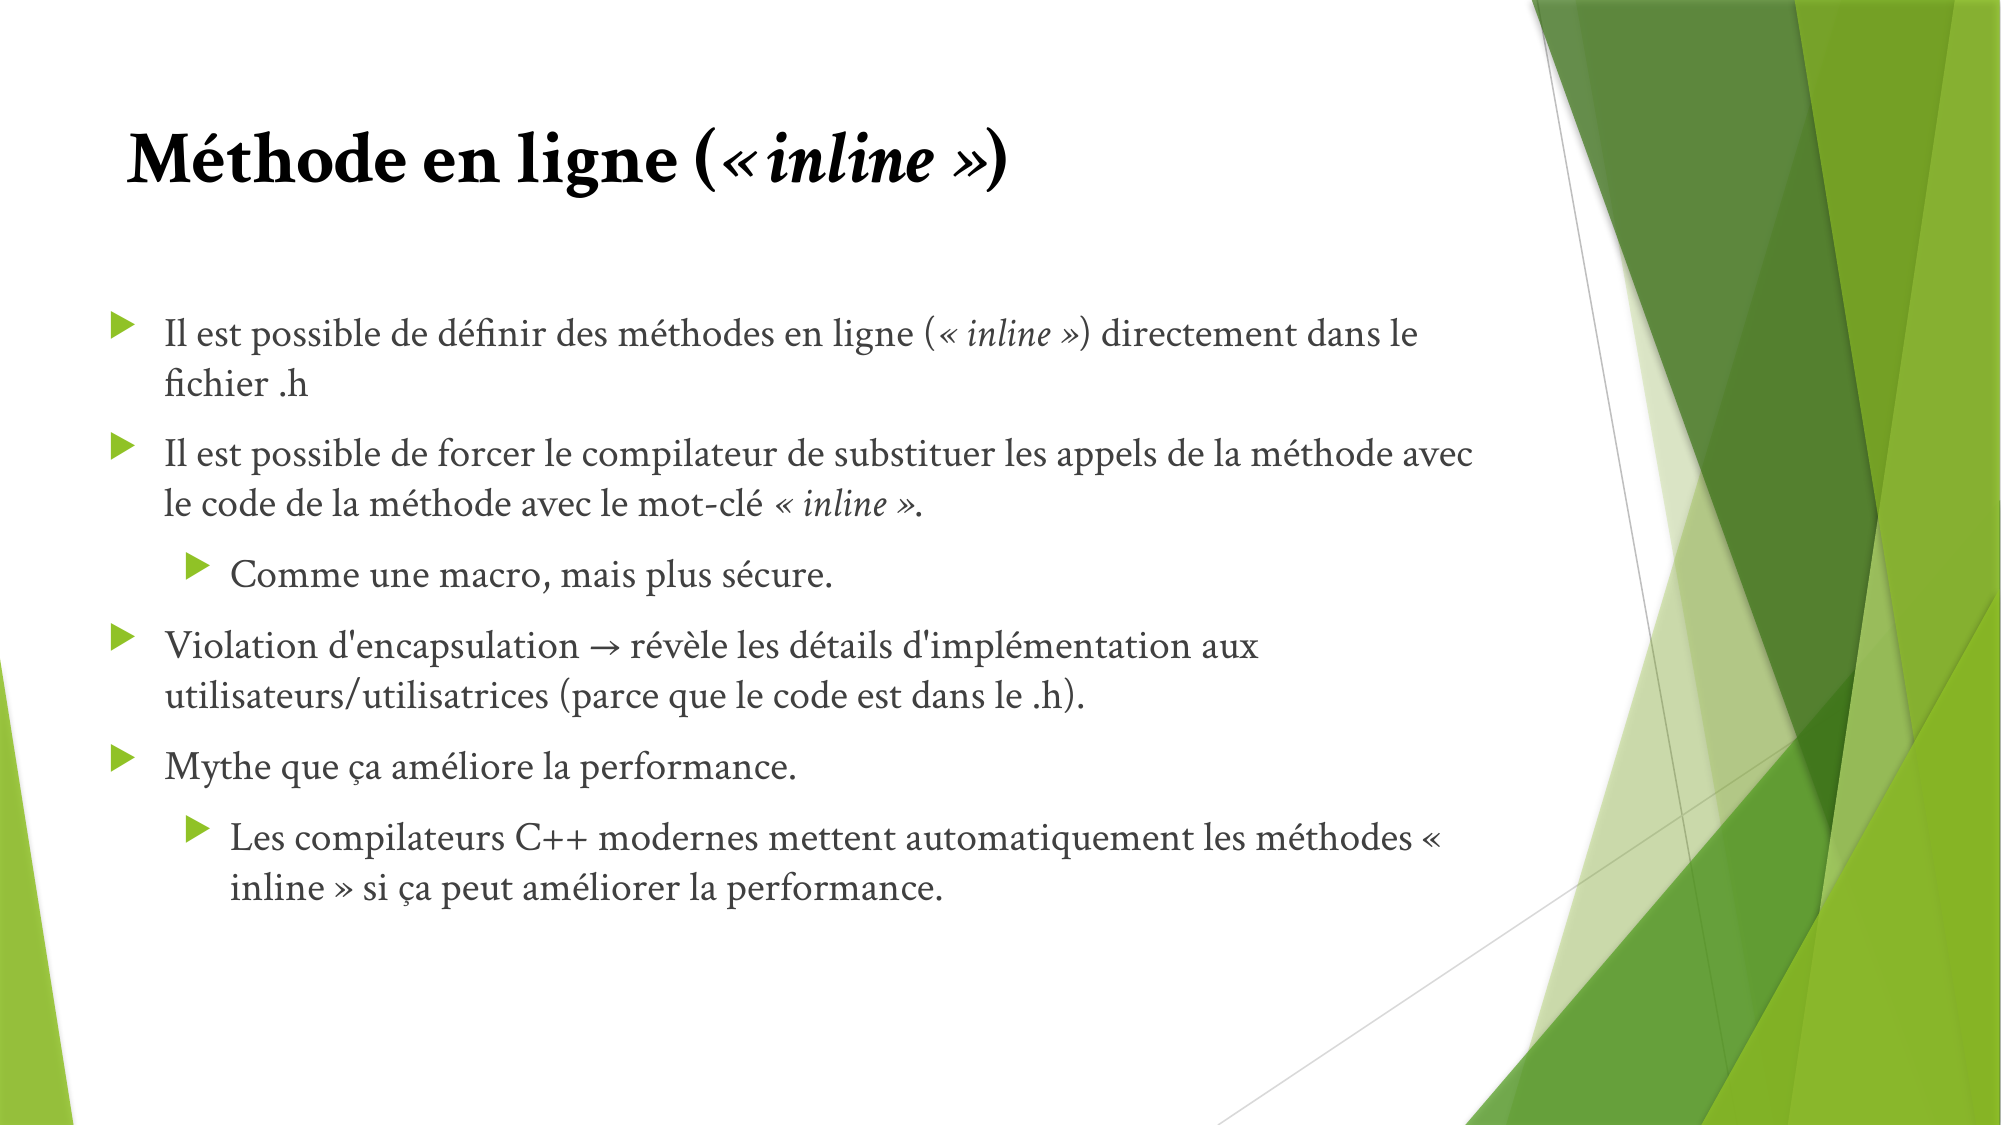

# Méthode en ligne (« inline »)
Il est possible de définir des méthodes en ligne (« inline ») directement dans le fichier .h
Il est possible de forcer le compilateur de substituer les appels de la méthode avec le code de la méthode avec le mot-clé « inline ».
Comme une macro, mais plus sécure.
Violation d'encapsulation → révèle les détails d'implémentation aux utilisateurs/utilisatrices (parce que le code est dans le .h).
Mythe que ça améliore la performance.
Les compilateurs C++ modernes mettent automatiquement les méthodes « inline » si ça peut améliorer la performance.